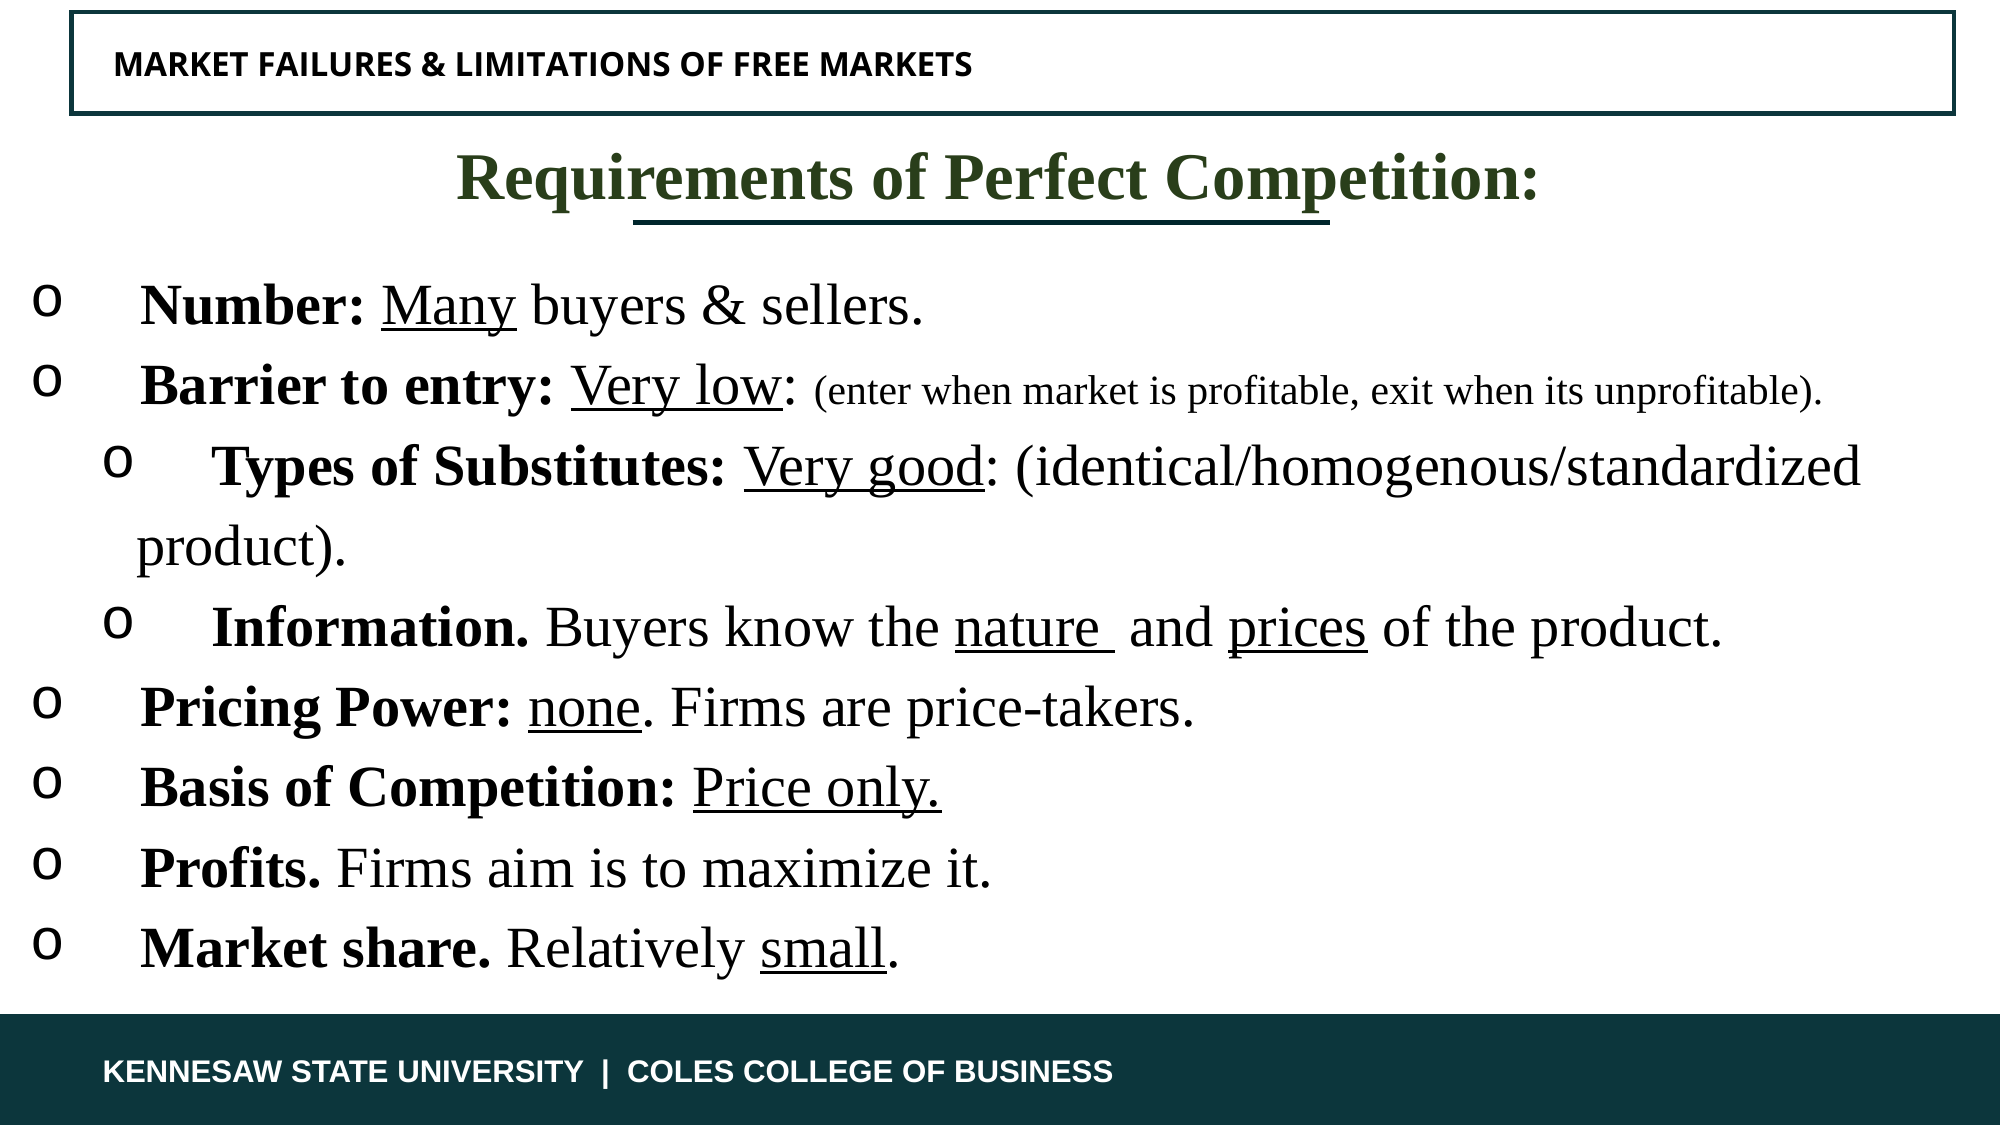

MARKET FAILURES & LIMITATIONS OF FREE MARKETS
Requirements of Perfect Competition:

 	Number: Many buyers & sellers.
 	Barrier to entry: Very low: (enter when market is profitable, exit when its unprofitable).
 	Types of Substitutes: Very good: (identical/homogenous/standardized product).
 	Information. Buyers know the nature  and prices of the product.
 	Pricing Power: none. Firms are price-takers.
 	Basis of Competition: Price only.
 	Profits. Firms aim is to maximize it.
  	Market share. Relatively small.

          KENNESAW STATE UNIVERSITY  |  COLES COLLEGE OF BUSINESS